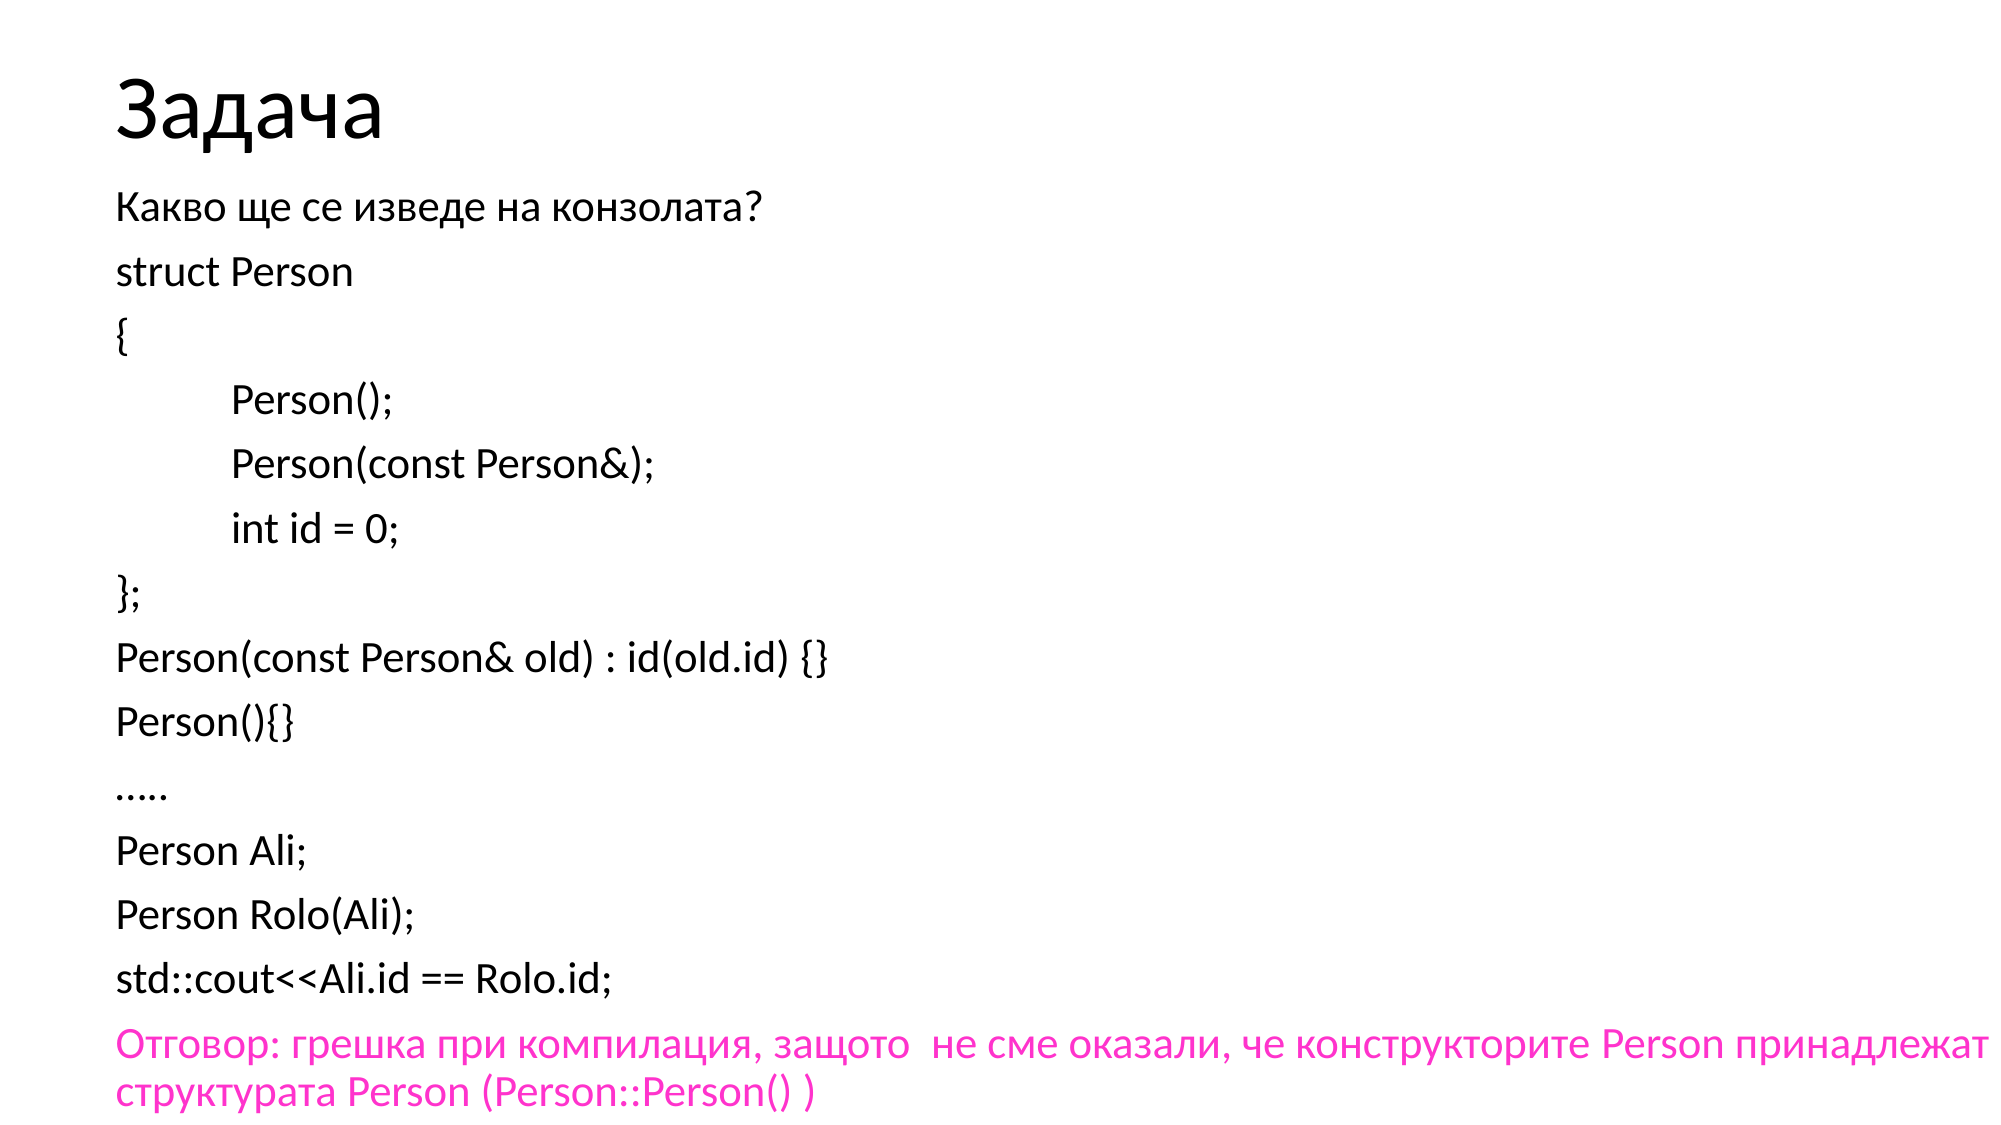

# Задача
Какво ще се изведе на конзолата?
struct Person
{
	Person();
	Person(const Person&);
	int id = 0;
};
Person(const Person& old) : id(old.id) {}
Person(){}
…..
Person Ali;
Person Rolo(Ali);
std::cout<<Ali.id == Rolo.id;
Отговор: грешка при компилация, защото  не сме оказали, че конструкторите Person принадлежат на структурата Person (Person::Person() )